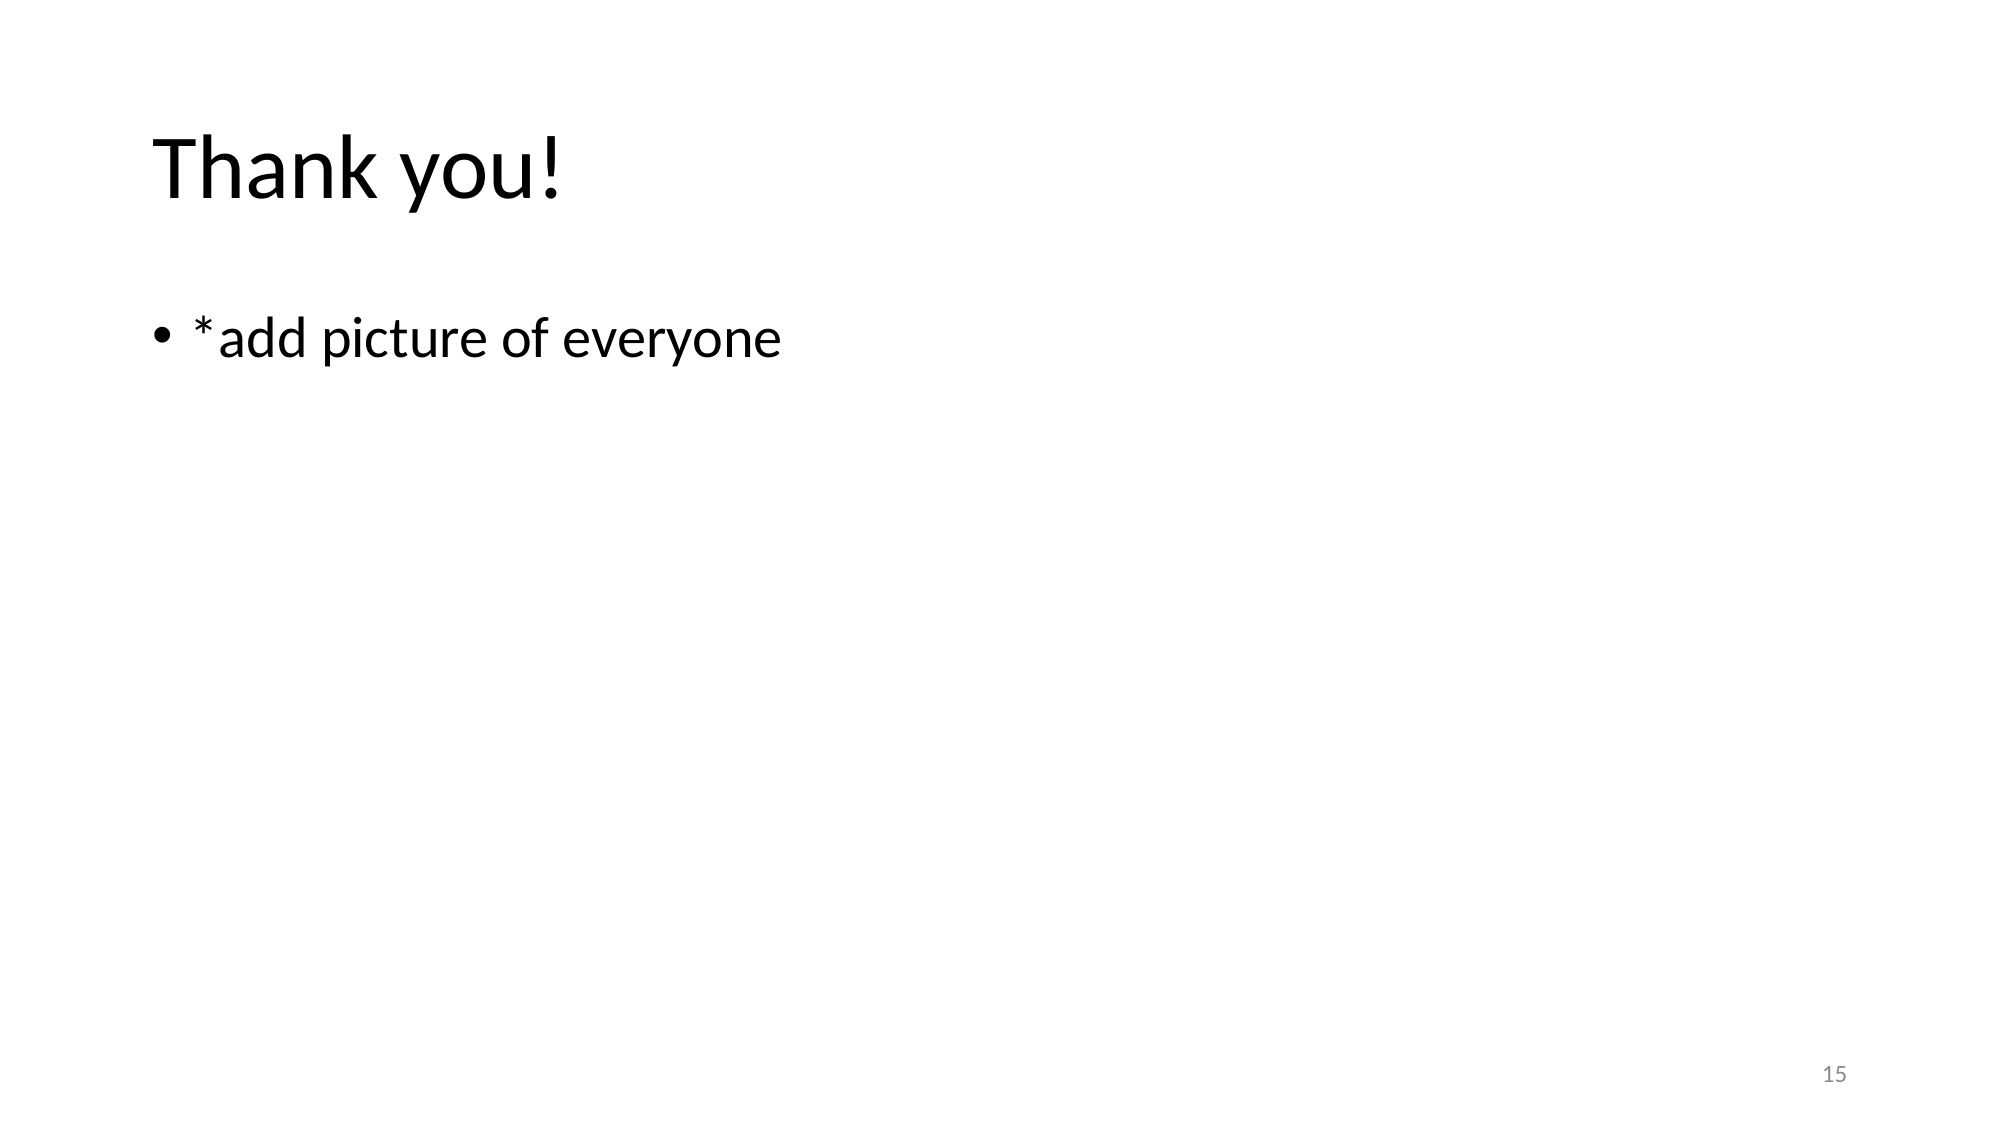

# Thank you!
*add picture of everyone
15